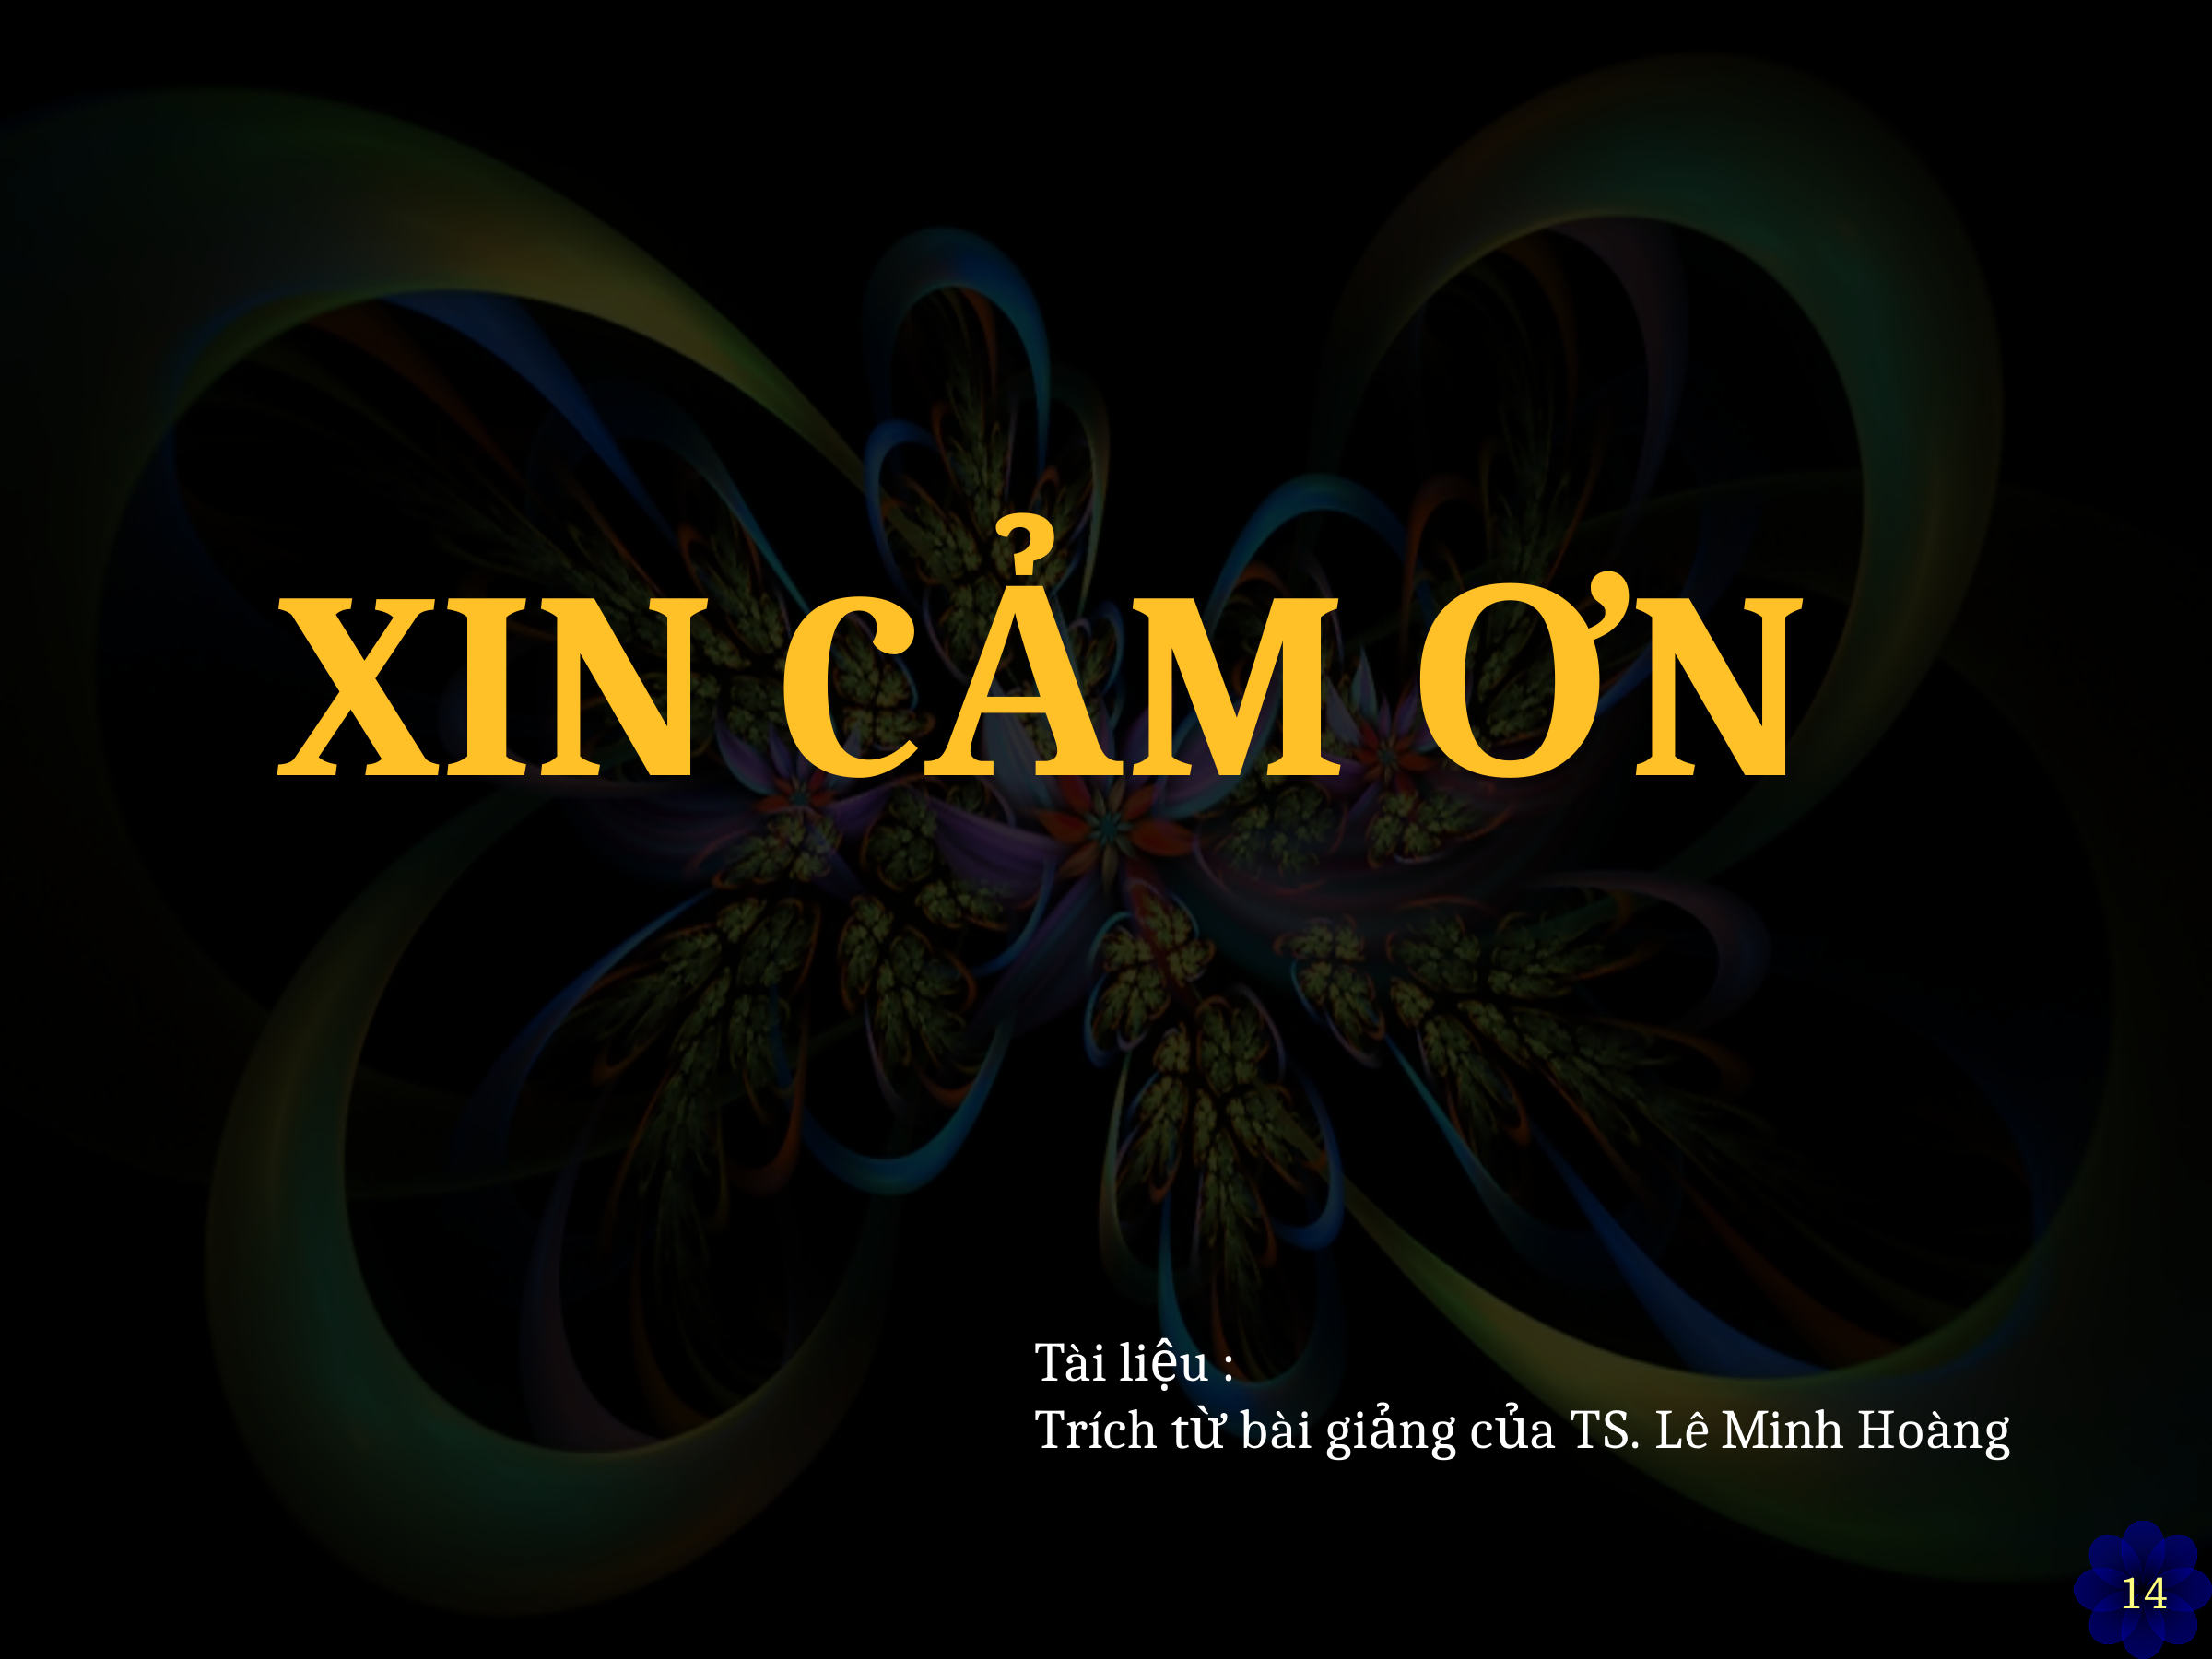

XIN CẢM ƠN
Tài liệu :
Trích từ bài giảng của TS. Lê Minh Hoàng
14